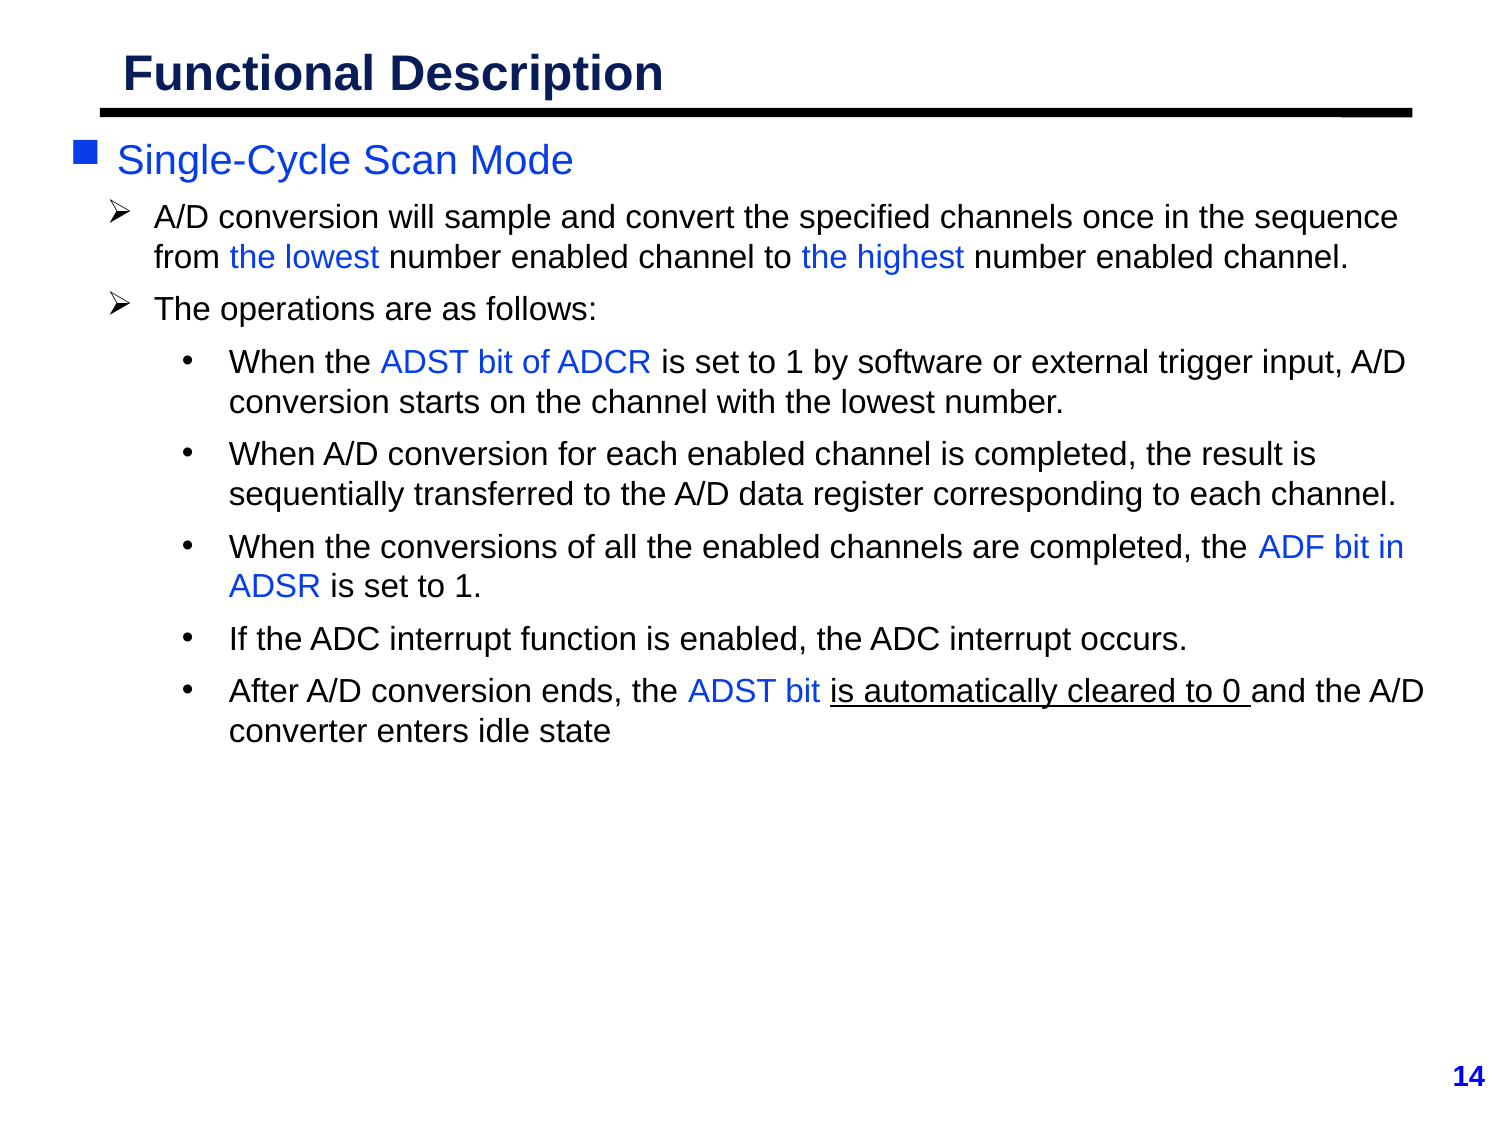

# Functional Description
Single-Cycle Scan Mode
A/D conversion will sample and convert the specified channels once in the sequence from the lowest number enabled channel to the highest number enabled channel.
The operations are as follows:
When the ADST bit of ADCR is set to 1 by software or external trigger input, A/D conversion starts on the channel with the lowest number.
When A/D conversion for each enabled channel is completed, the result is sequentially transferred to the A/D data register corresponding to each channel.
When the conversions of all the enabled channels are completed, the ADF bit in ADSR is set to 1.
If the ADC interrupt function is enabled, the ADC interrupt occurs.
After A/D conversion ends, the ADST bit is automatically cleared to 0 and the A/D converter enters idle state
14